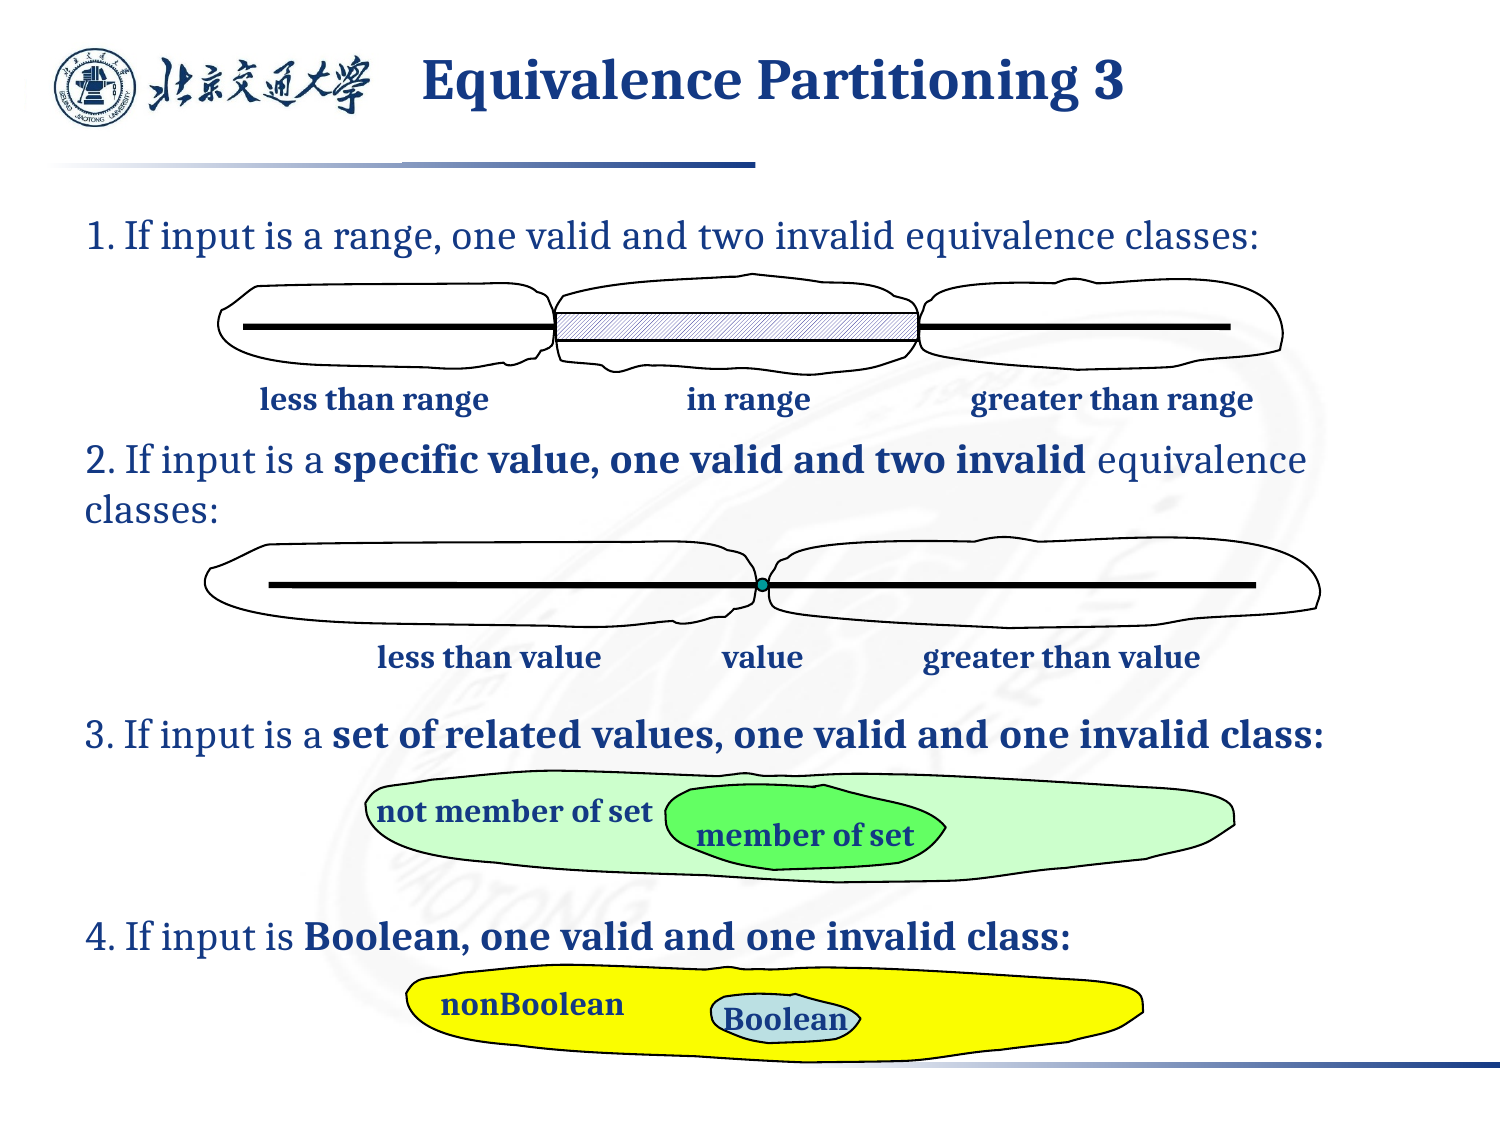

# Equivalence Partitioning 3
1. If input is a range, one valid and two invalid equivalence classes:

greater than range

in range

less than range

2. If input is a specific value, one valid and two invalid equivalence classes:

greater than value

less than value

value
3. If input is a set of related values, one valid and one invalid class:

not member of set

member of set
4. If input is Boolean, one valid and one invalid class:

nonBoolean
Boolean